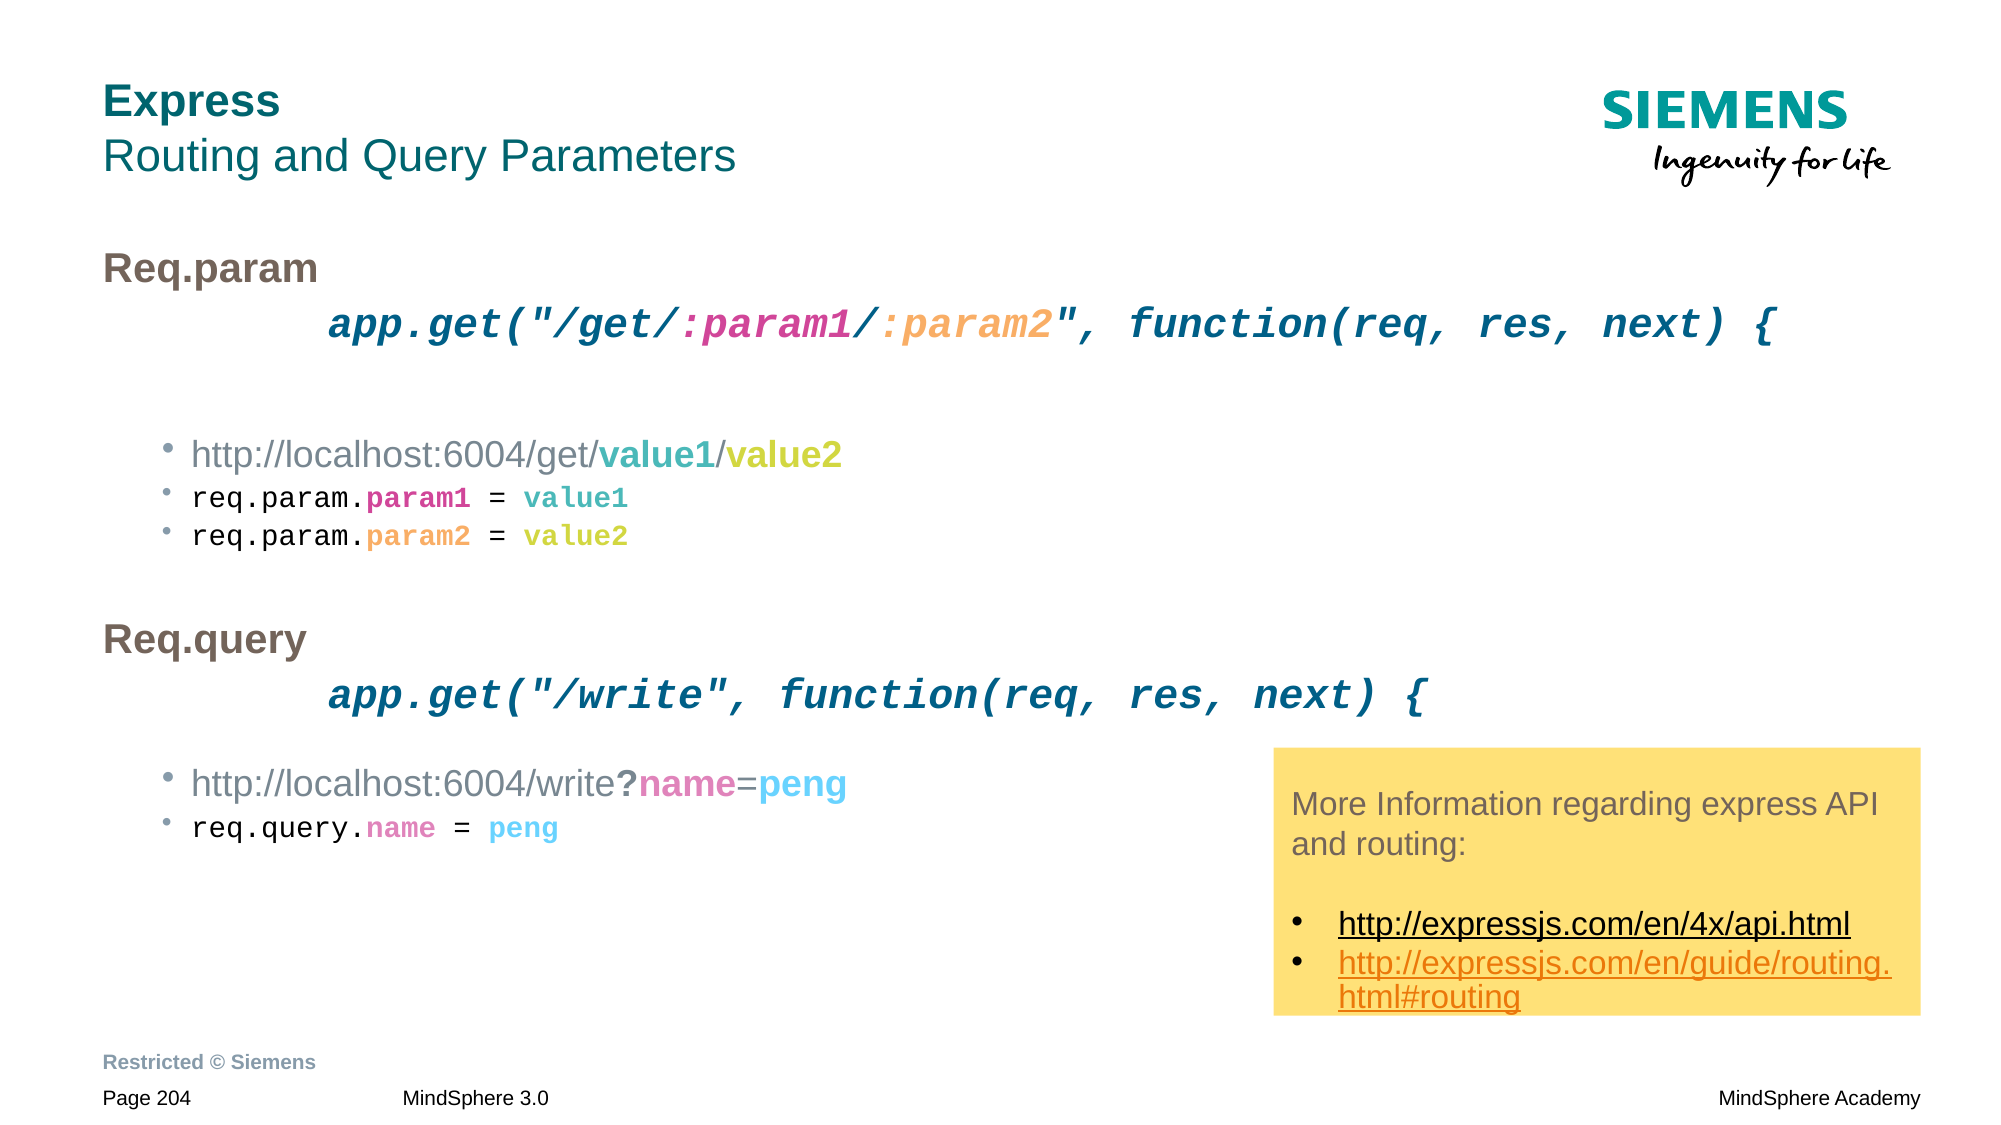

# Express Routing and Query Parameters
Req.param
	   app.get("/get/:param1/:param2", function(req, res, next) {

http://localhost:6004/get/value1/value2
req.param.param1 = value1
req.param.param2 = value2

Req.query
	   app.get("/write", function(req, res, next) {

http://localhost:6004/write?name=peng
req.query.name = peng

More Information regarding express API and routing:

http://expressjs.com/en/4x/api.html
http://expressjs.com/en/guide/routing.html#routing